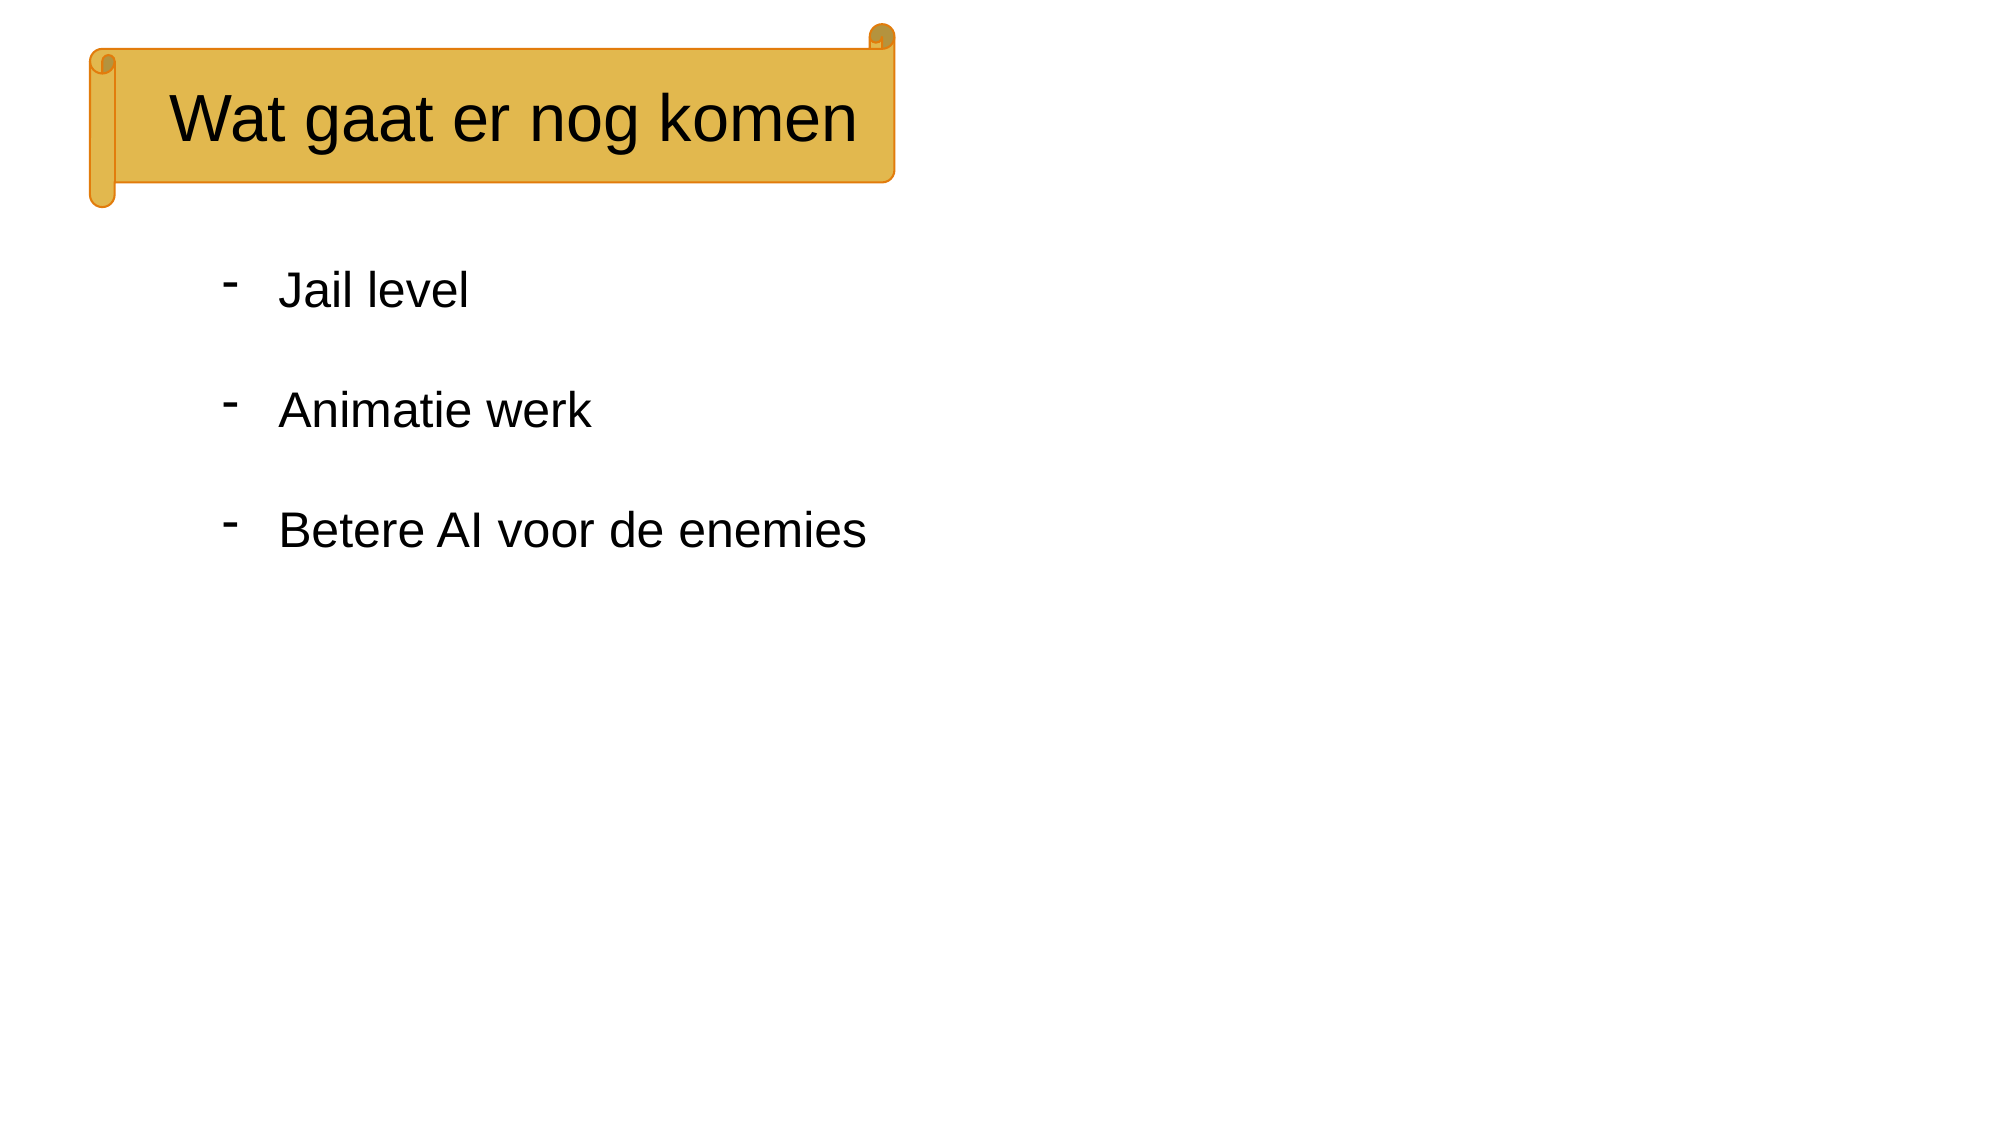

Wat gaat er nog komen
Jail level

Animatie werk

Betere AI voor de enemies